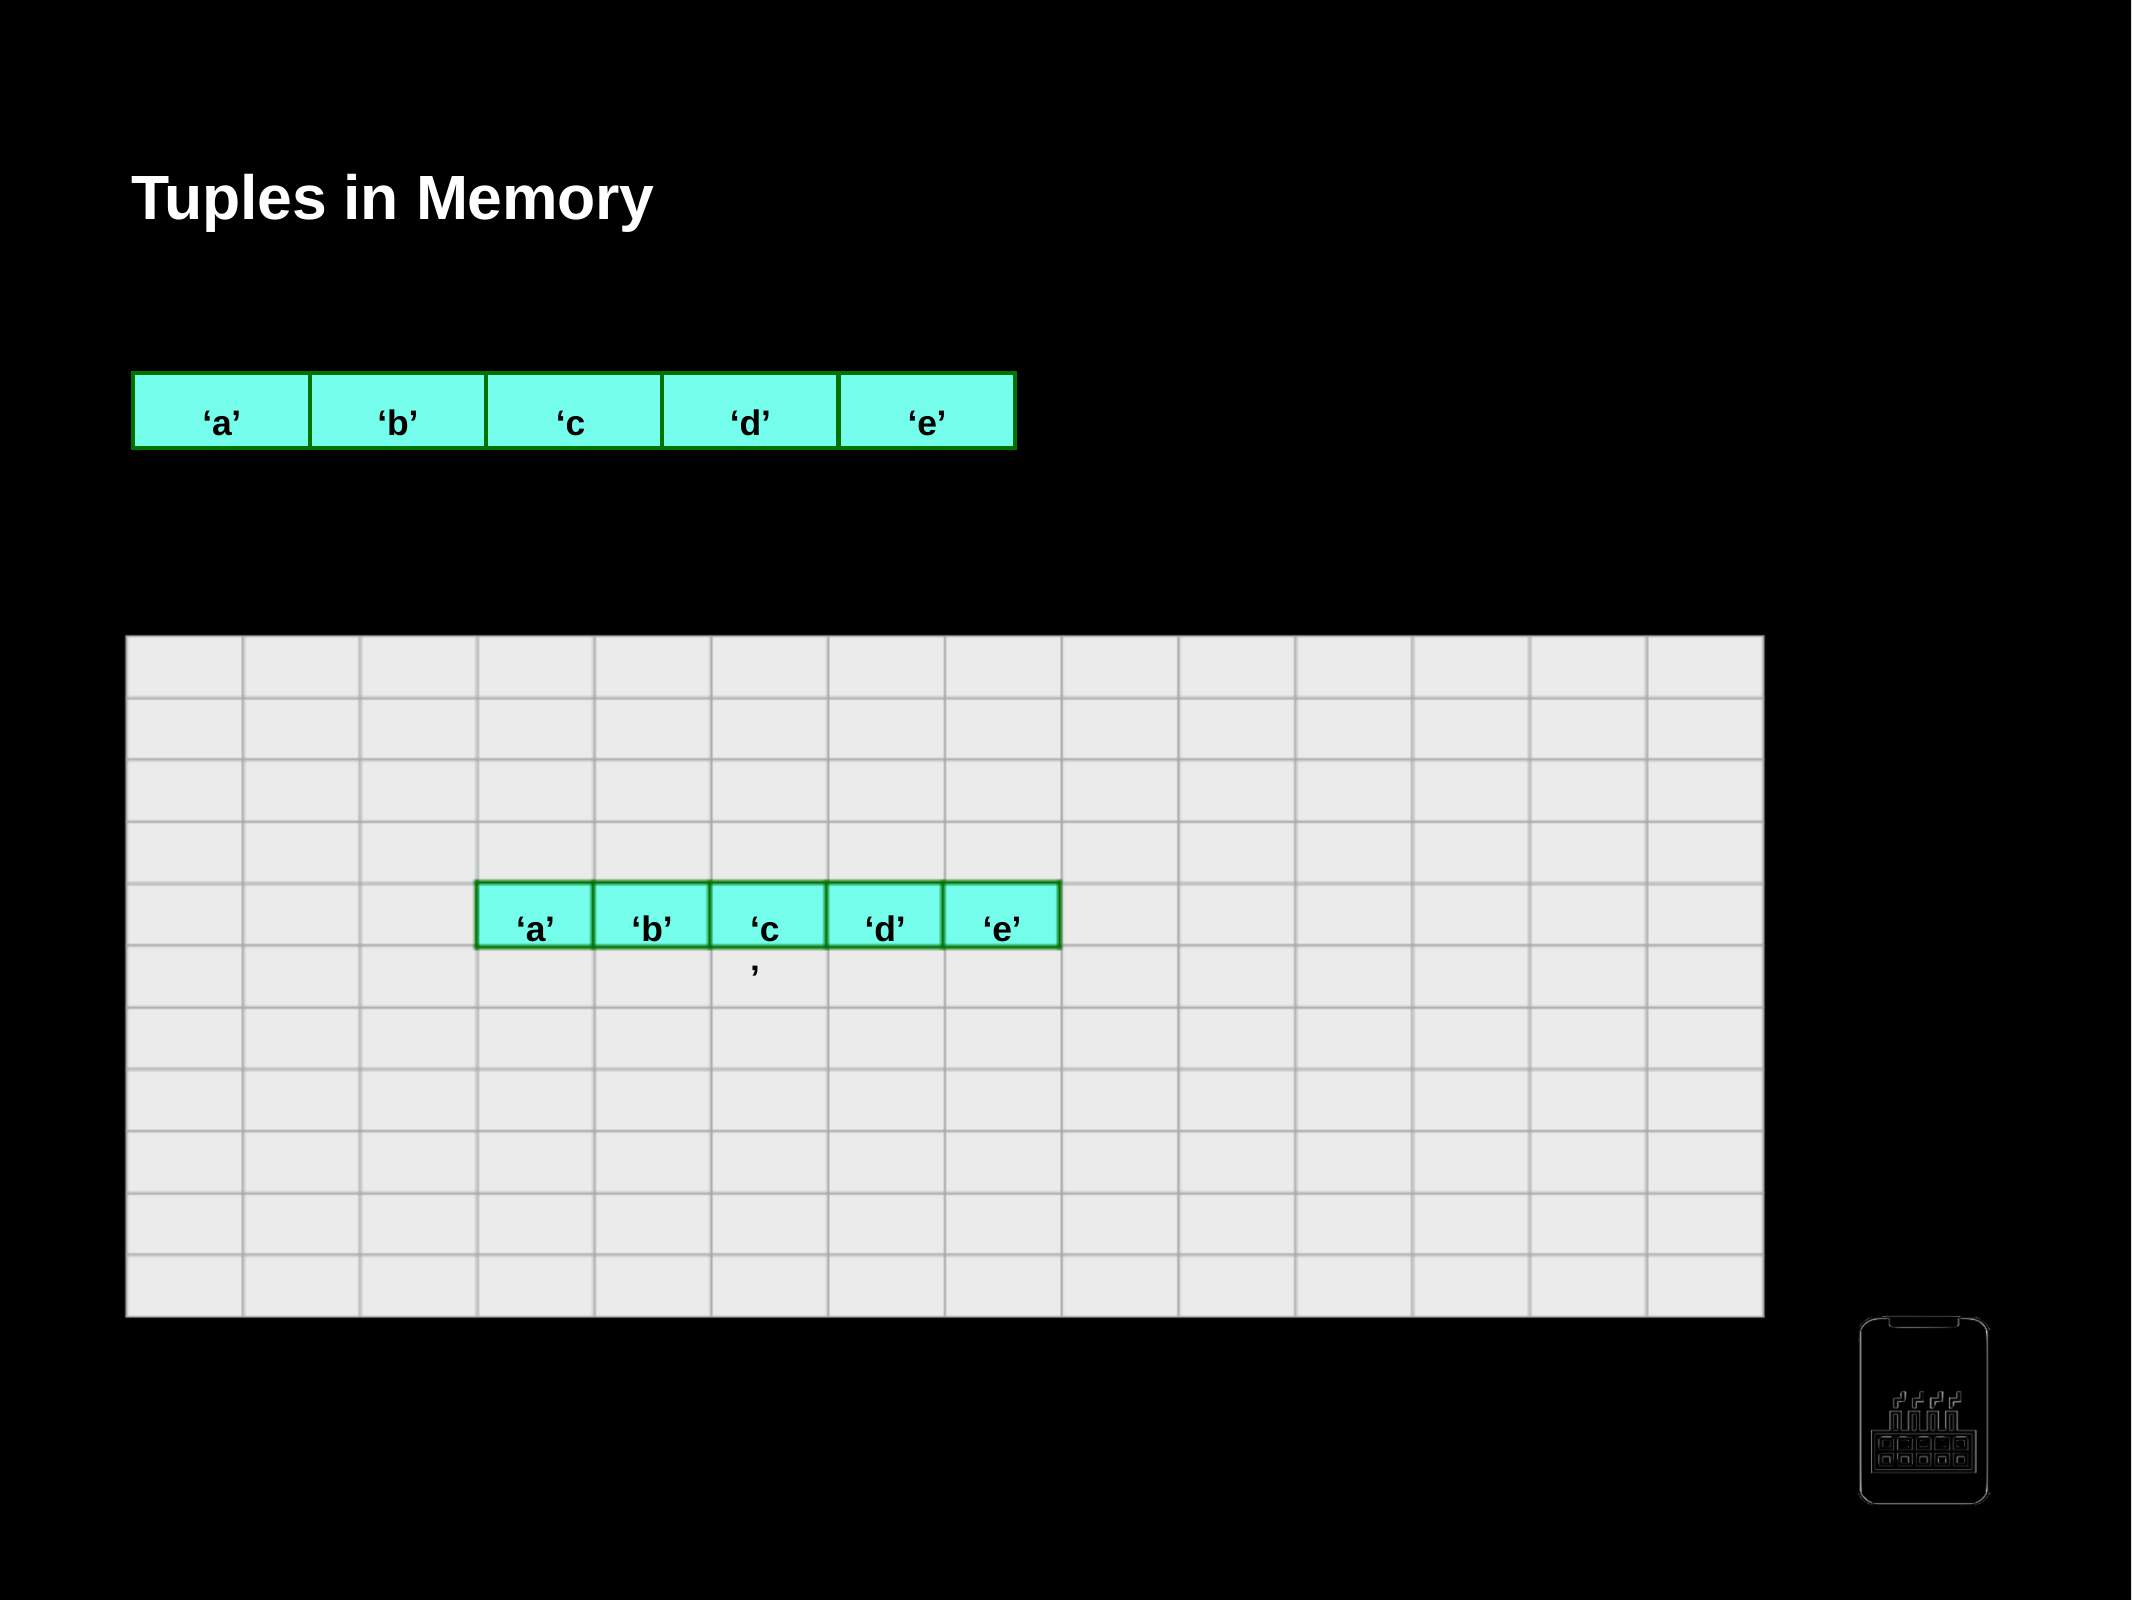

Tuples in Memory
Sample Tuple

‘a’
‘b’
‘c’
‘d’
‘e’
Memory

‘a’
‘b’
‘c’
‘d’
‘e’

AppMillers
www.appmillers.com